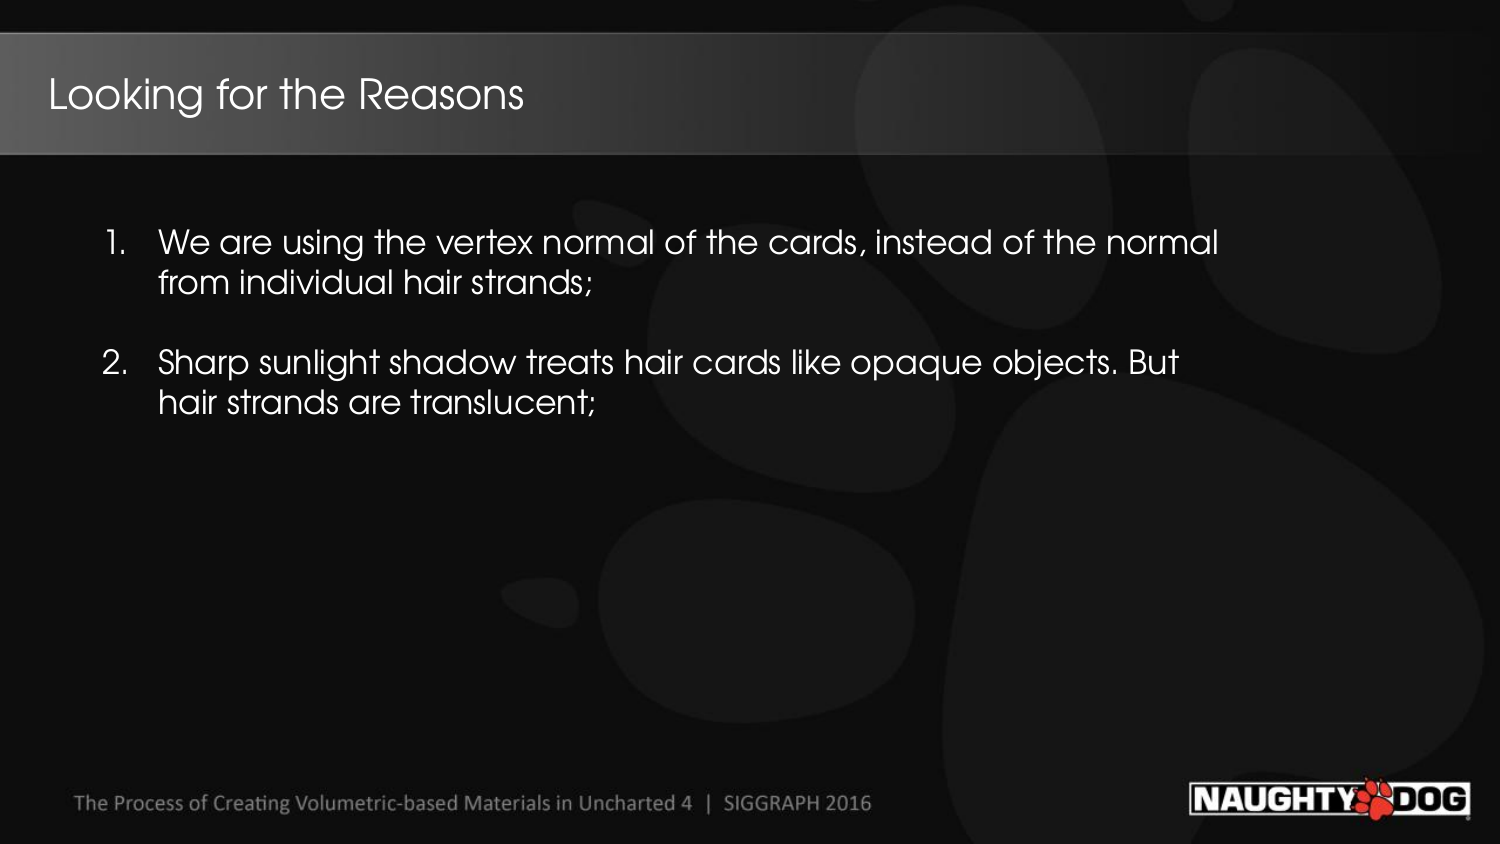

Looking for the Reasons
We are using the vertex normal of the cards, instead of the normal from individual hair strands;

Sharp sunlight shadow treats hair cards like opaque objects. But hair strands are translucent;